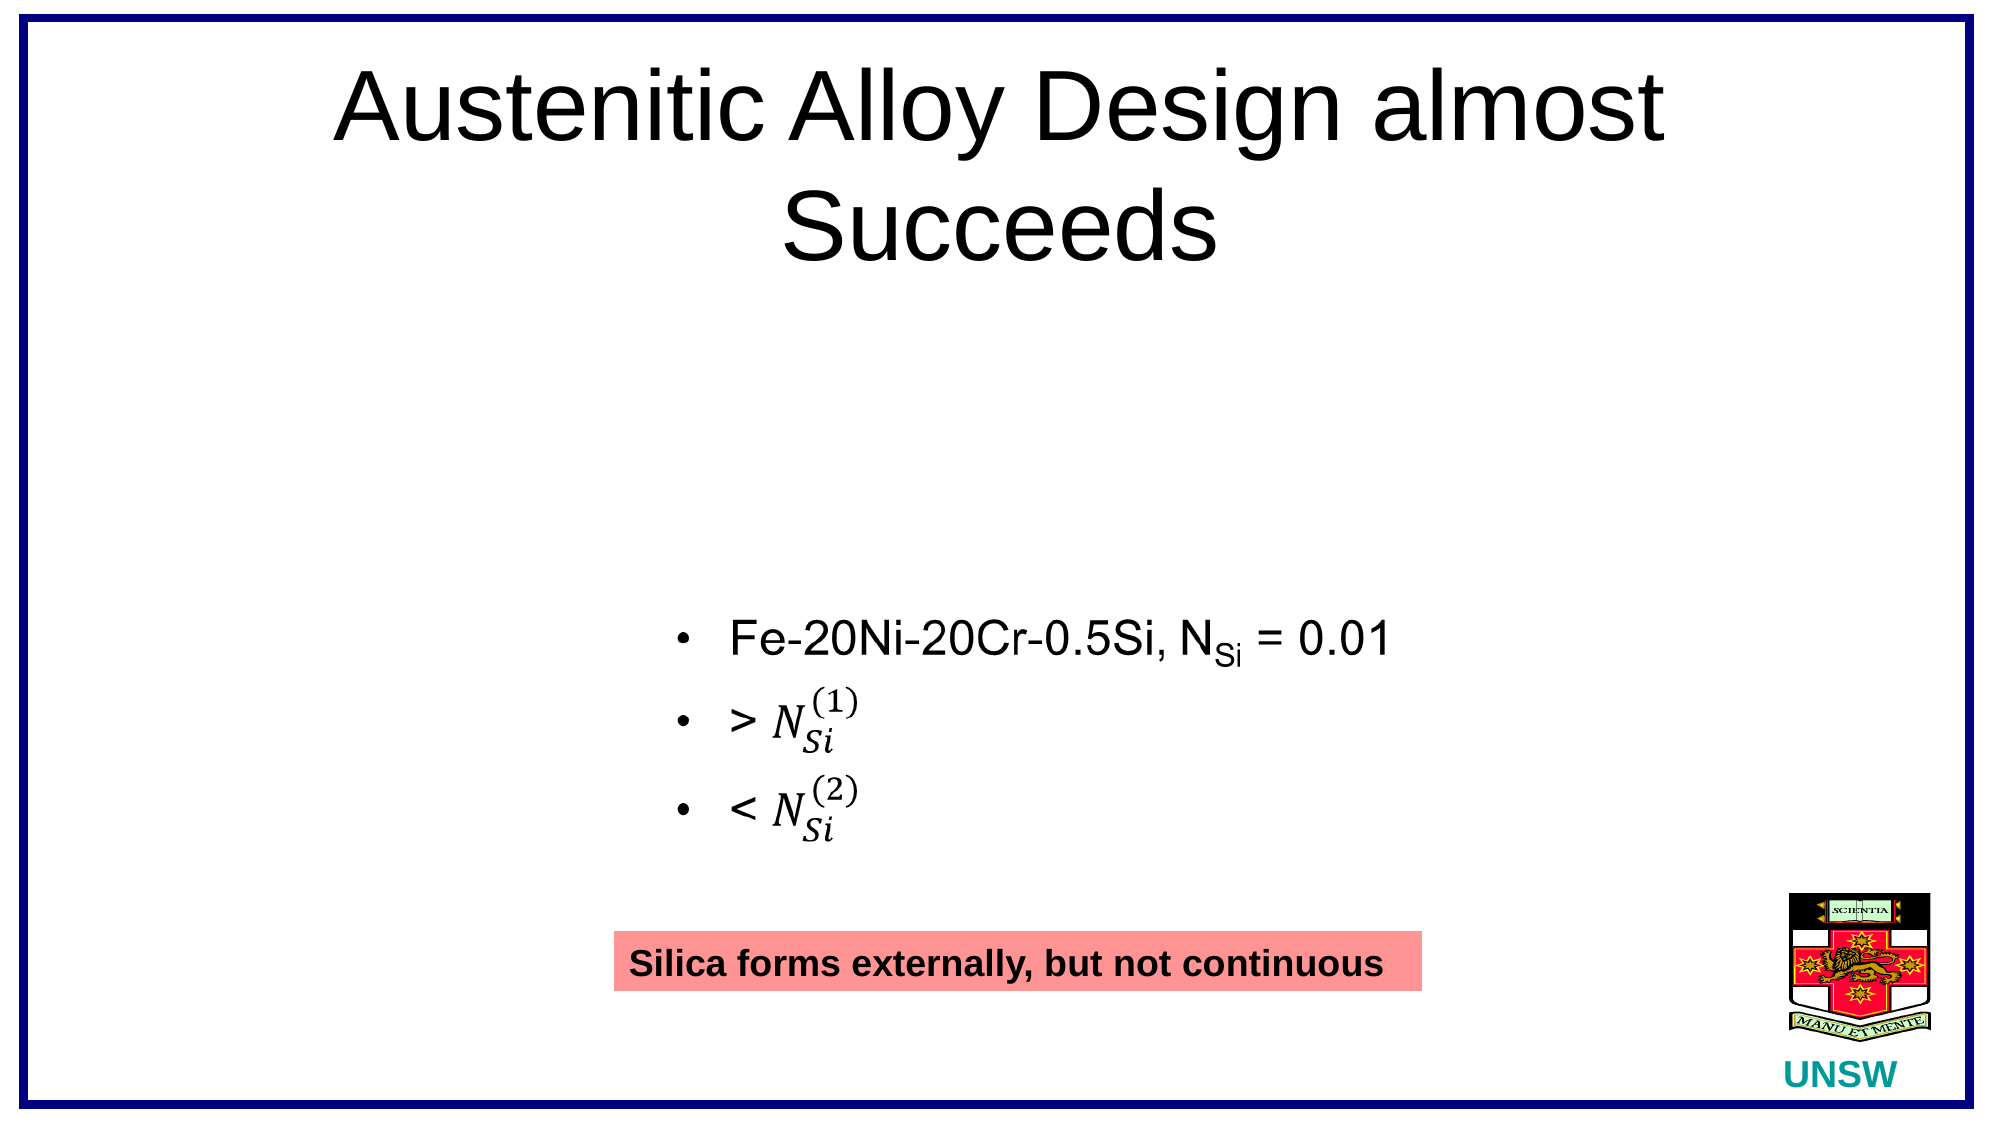

# Austenitic Alloy Design almost Succeeds

Silica forms externally, but not continuous